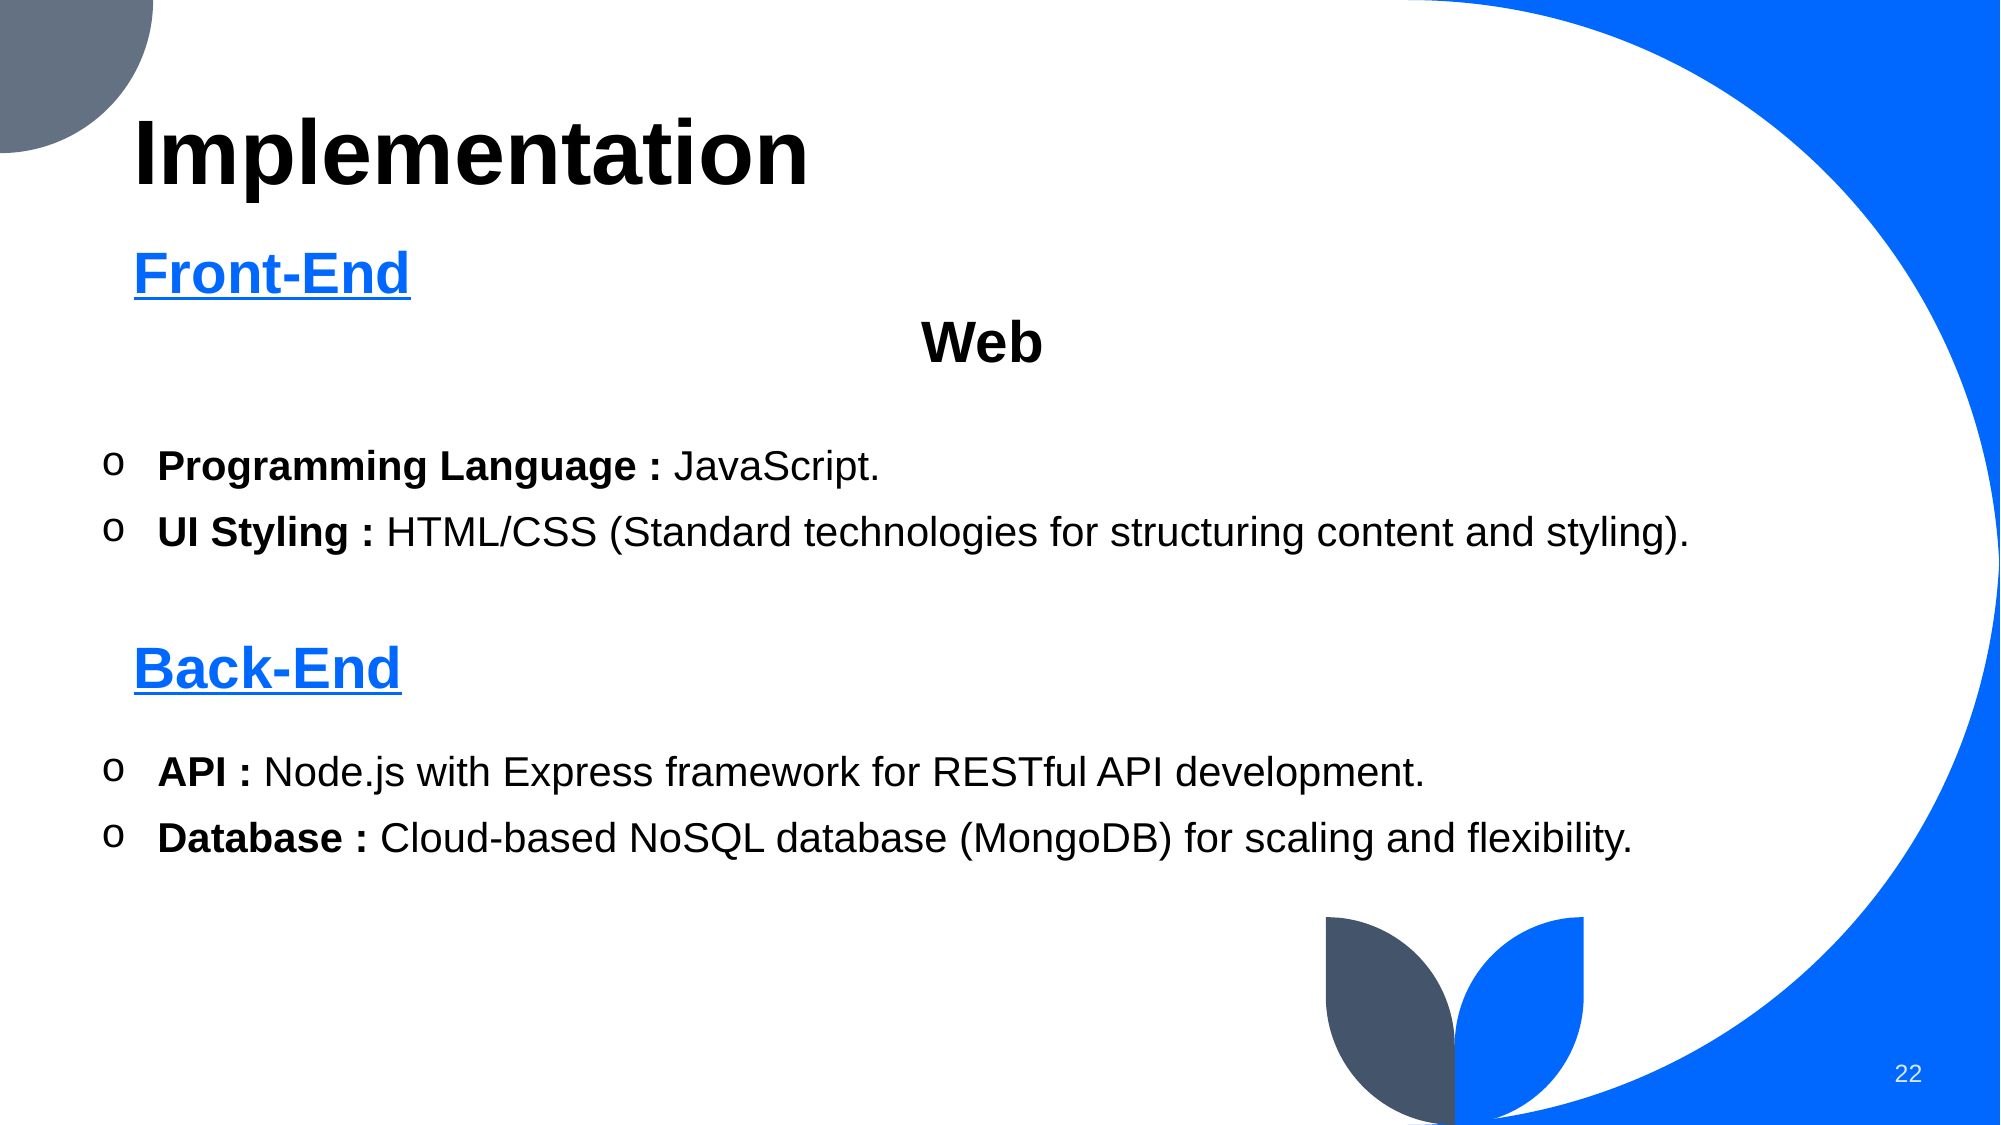

# Implementation
Front-End
Web
Programming Language : JavaScript.
UI Styling : HTML/CSS (Standard technologies for structuring content and styling).
Back-End
API : Node.js with Express framework for RESTful API development.
Database : Cloud-based NoSQL database (MongoDB) for scaling and flexibility.
22